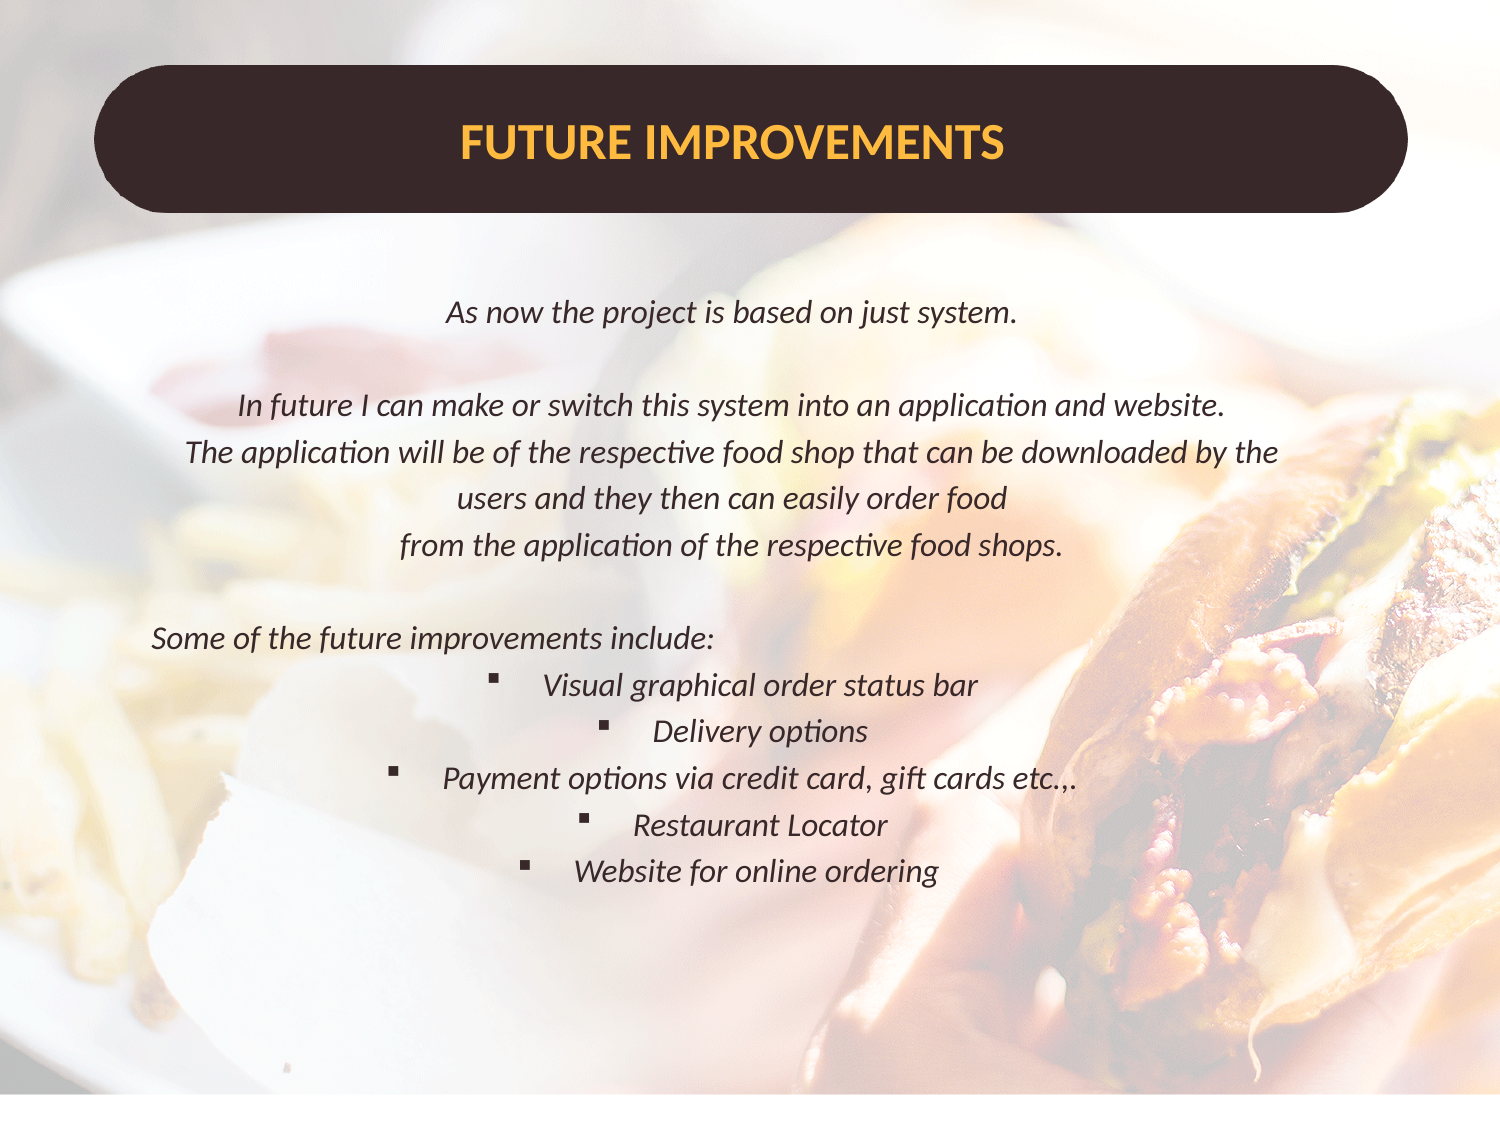

# FUTURE IMPROVEMENTS

As now the project is based on just system.

In future I can make or switch this system into an application and website.
The application will be of the respective food shop that can be downloaded by the
users and they then can easily order food
from the application of the respective food shops.

Some of the future improvements include:
Visual graphical order status bar
Delivery options
Payment options via credit card, gift cards etc.,.
Restaurant Locator
Website for online ordering